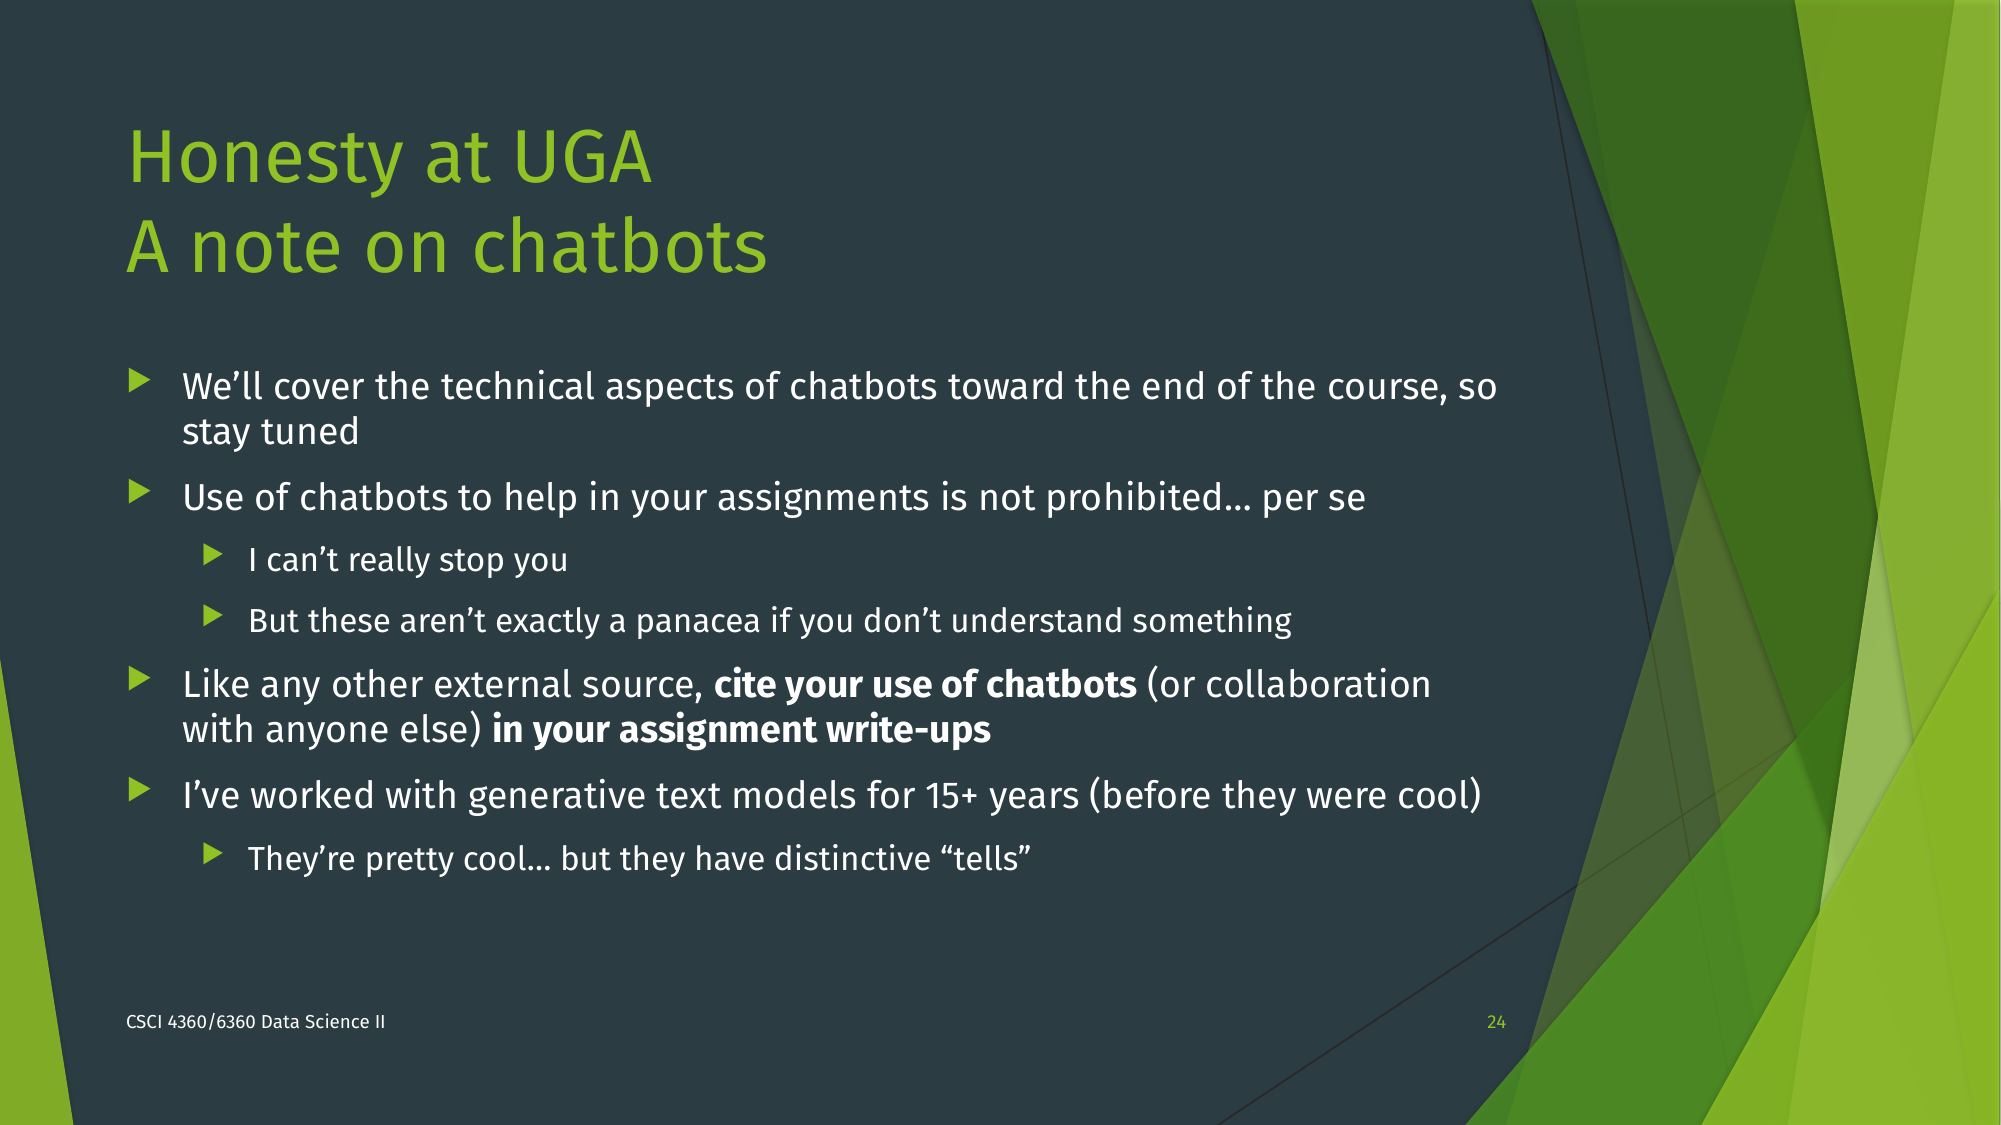

# Honesty at UGA A note on chatbots
We’ll cover the technical aspects of chatbots toward the end of the course, so stay tuned
Use of chatbots to help in your assignments is not prohibited… per se
I can’t really stop you
But these aren’t exactly a panacea if you don’t understand something
Like any other external source, cite your use of chatbots (or collaboration with anyone else) in your assignment write-ups
I’ve worked with generative text models for 15+ years (before they were cool)
They’re pretty cool… but they have distinctive “tells”
CSCI 4360/6360 Data Science II
24